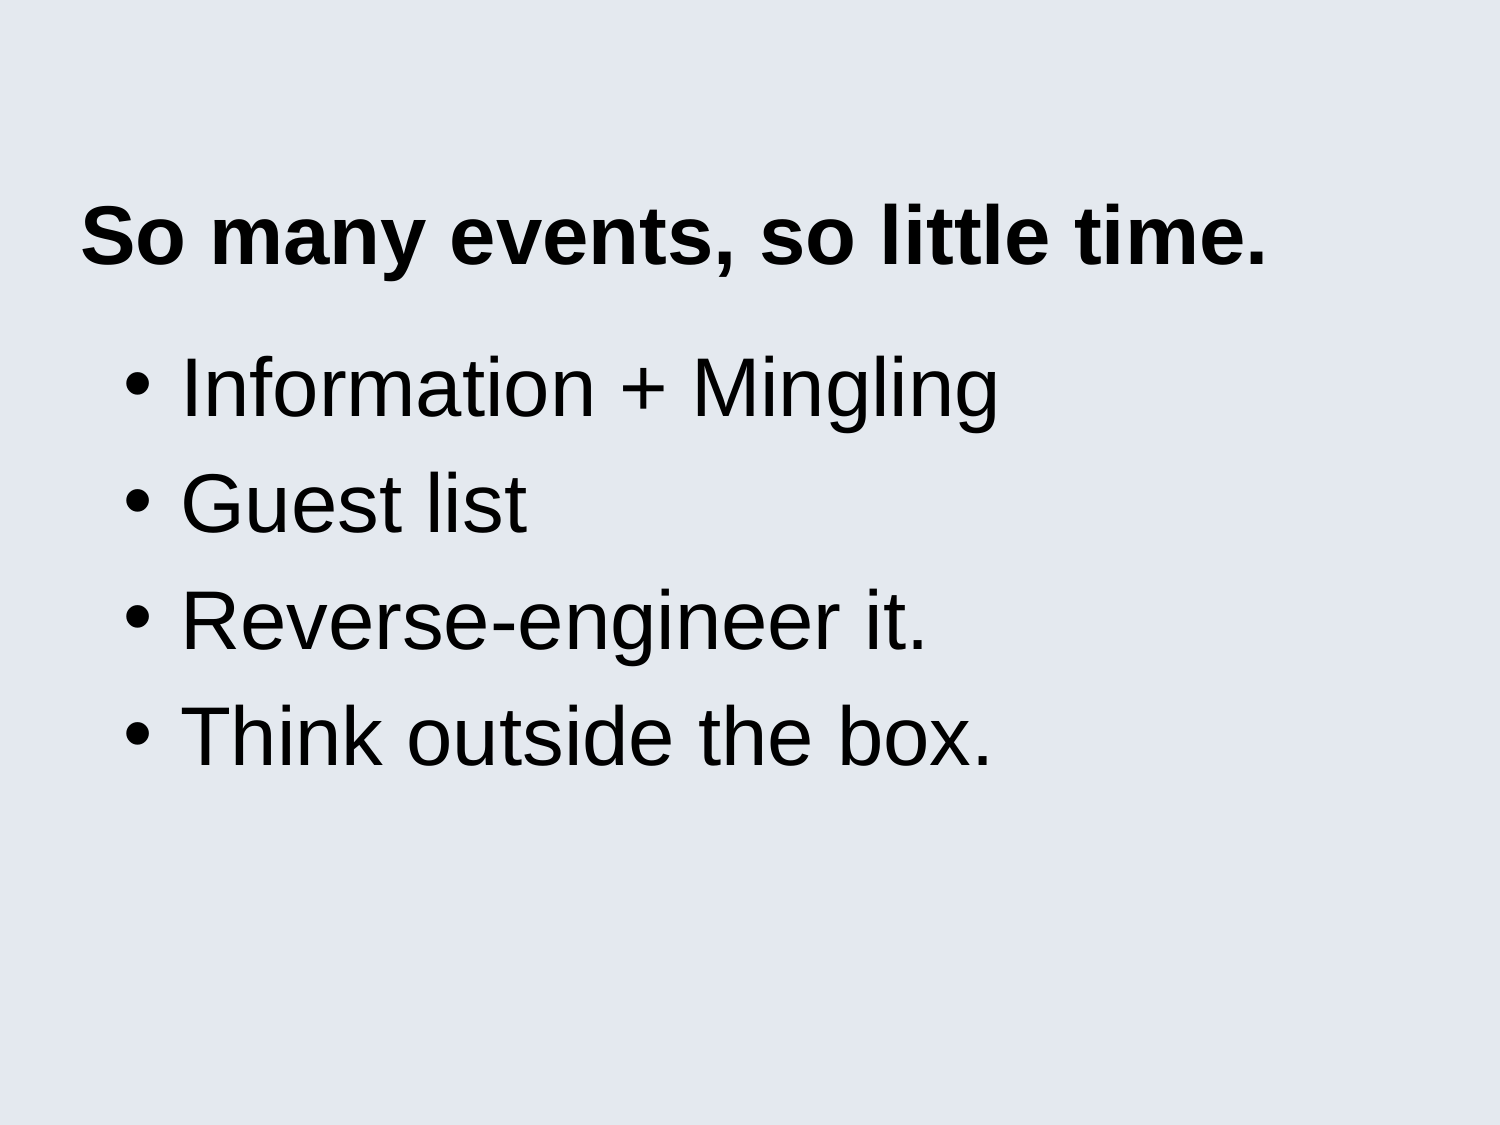

# So many events, so little time.
Information + Mingling
Guest list
Reverse-engineer it.
Think outside the box.